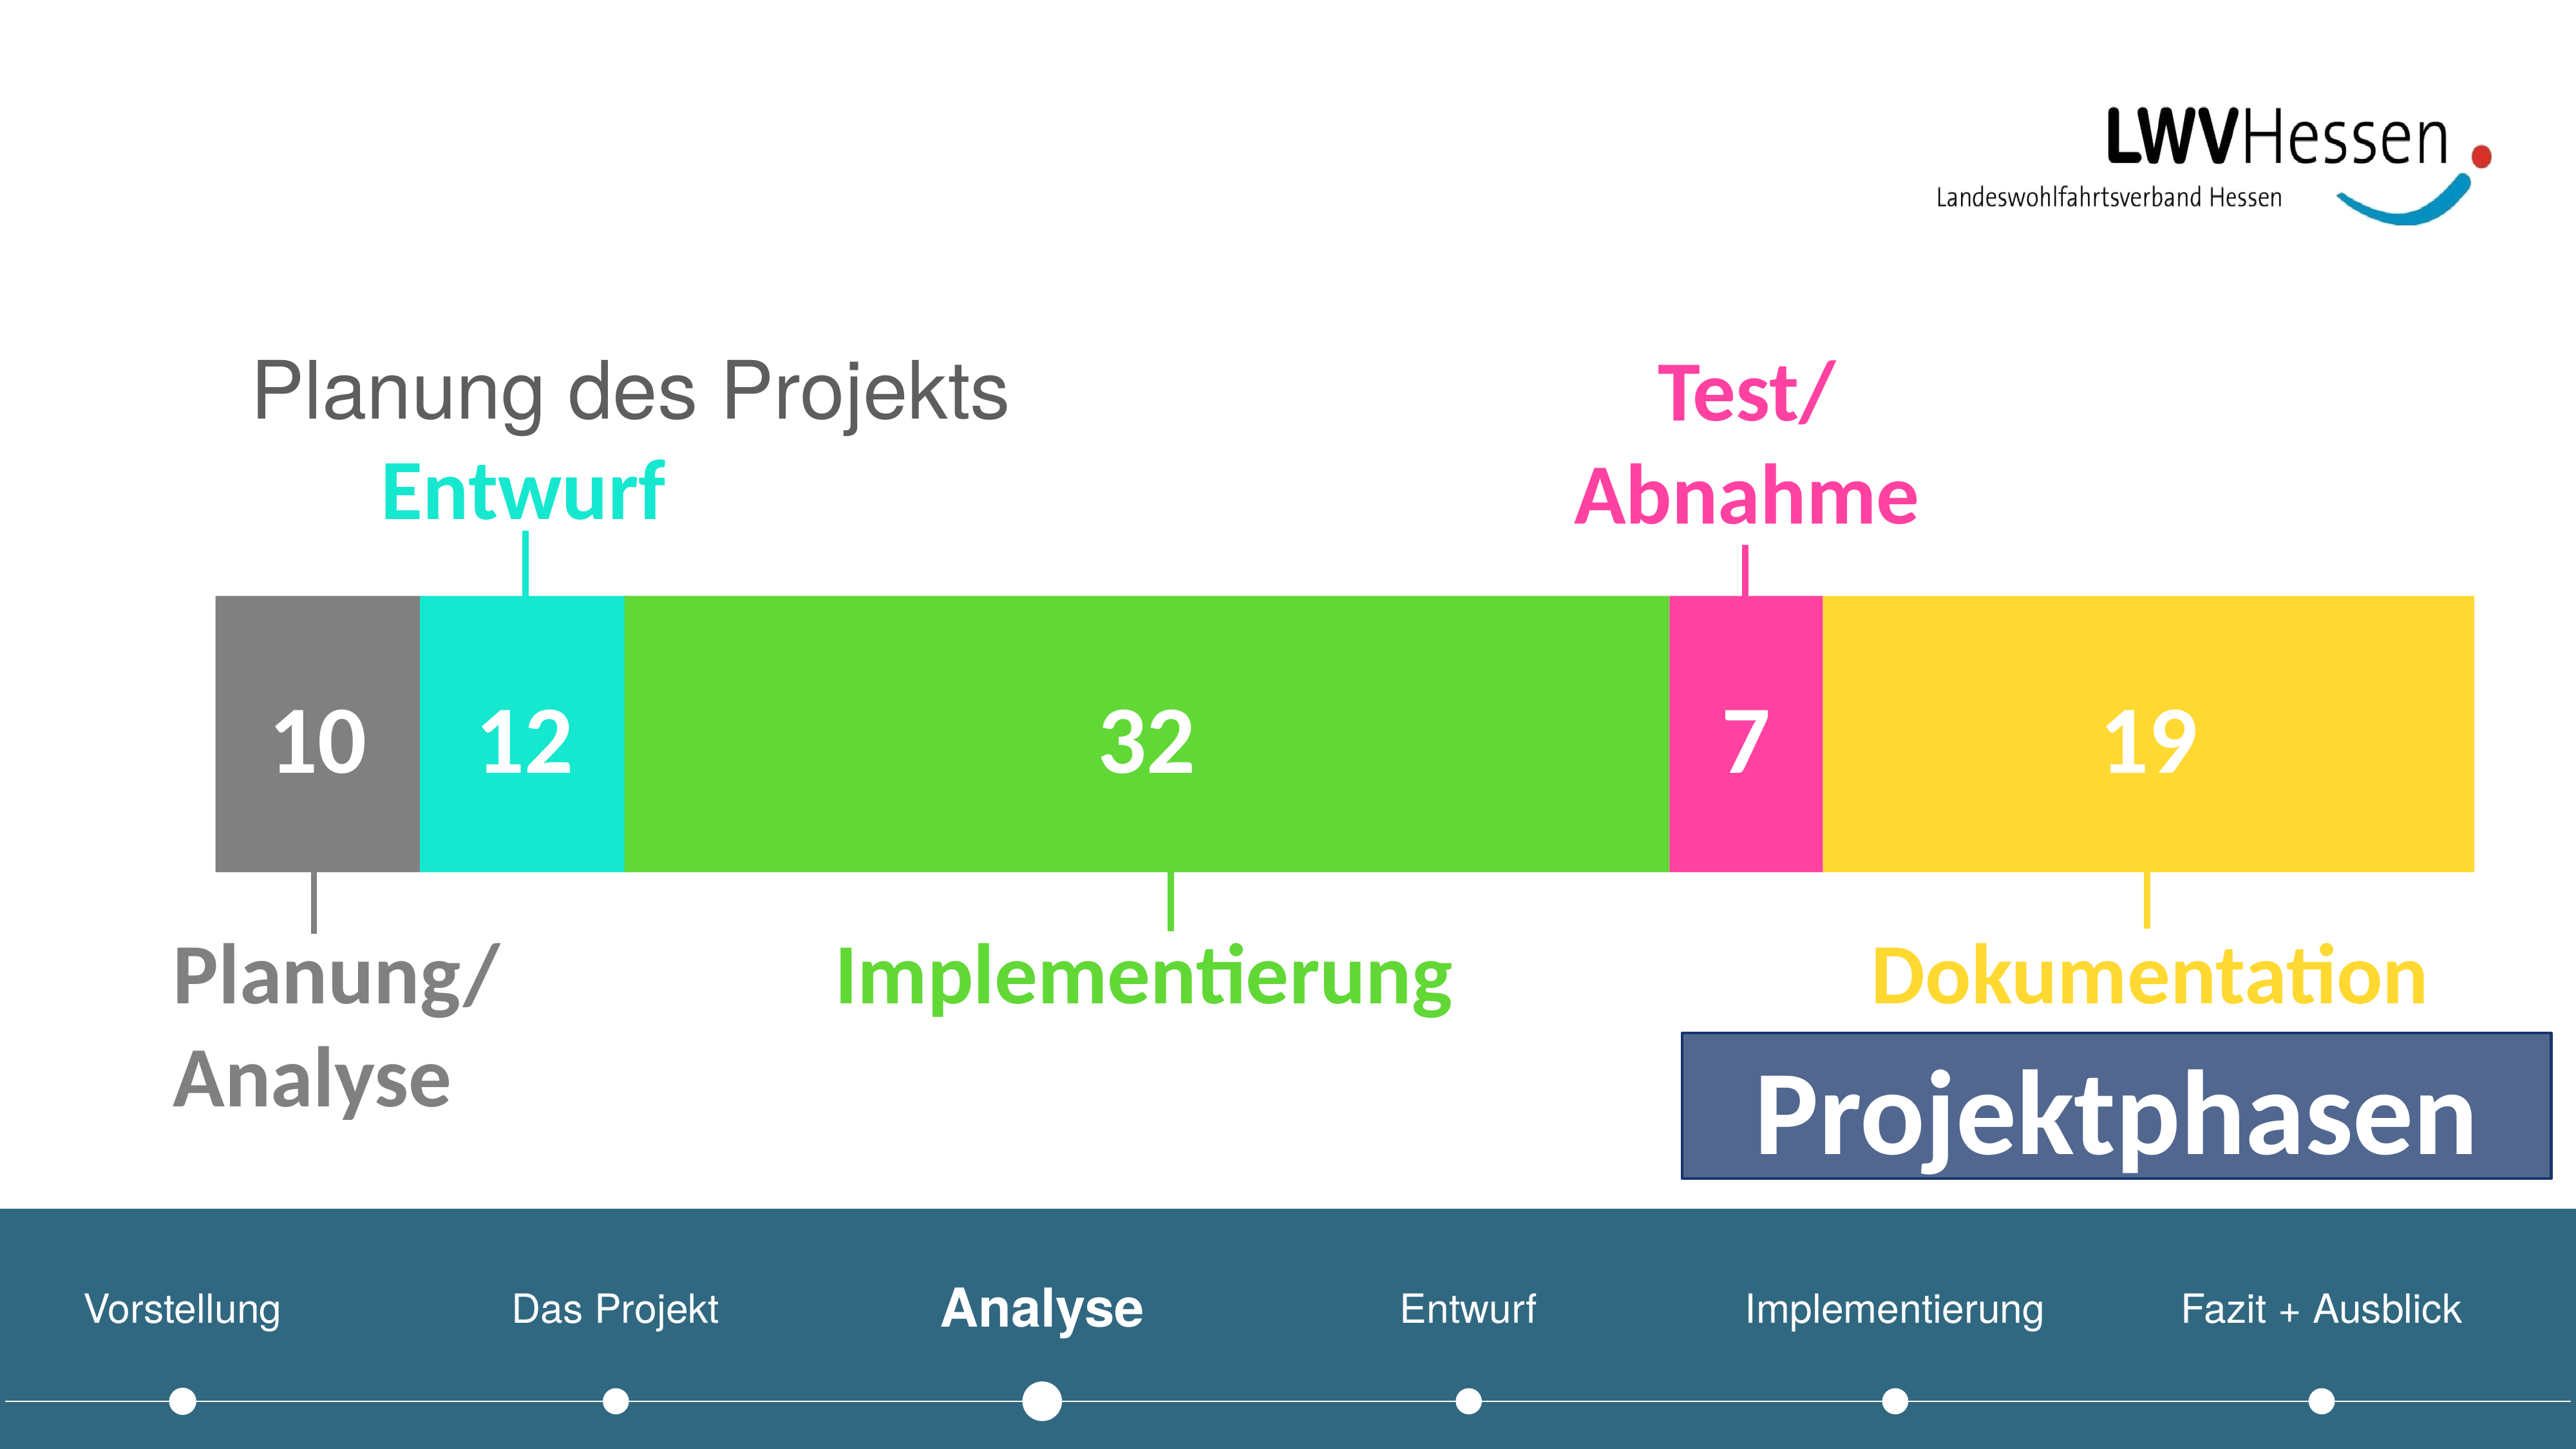

Test/
Abnahme
Planung des Projekts
Entwurf
10
12
32
7
19
Dokumentation
Implementierung
Planung/
Analyse
Projektphasen

Vorstellung
Das Projekt
Analyse
Entwurf
Implementierung
Fazit + Ausblick